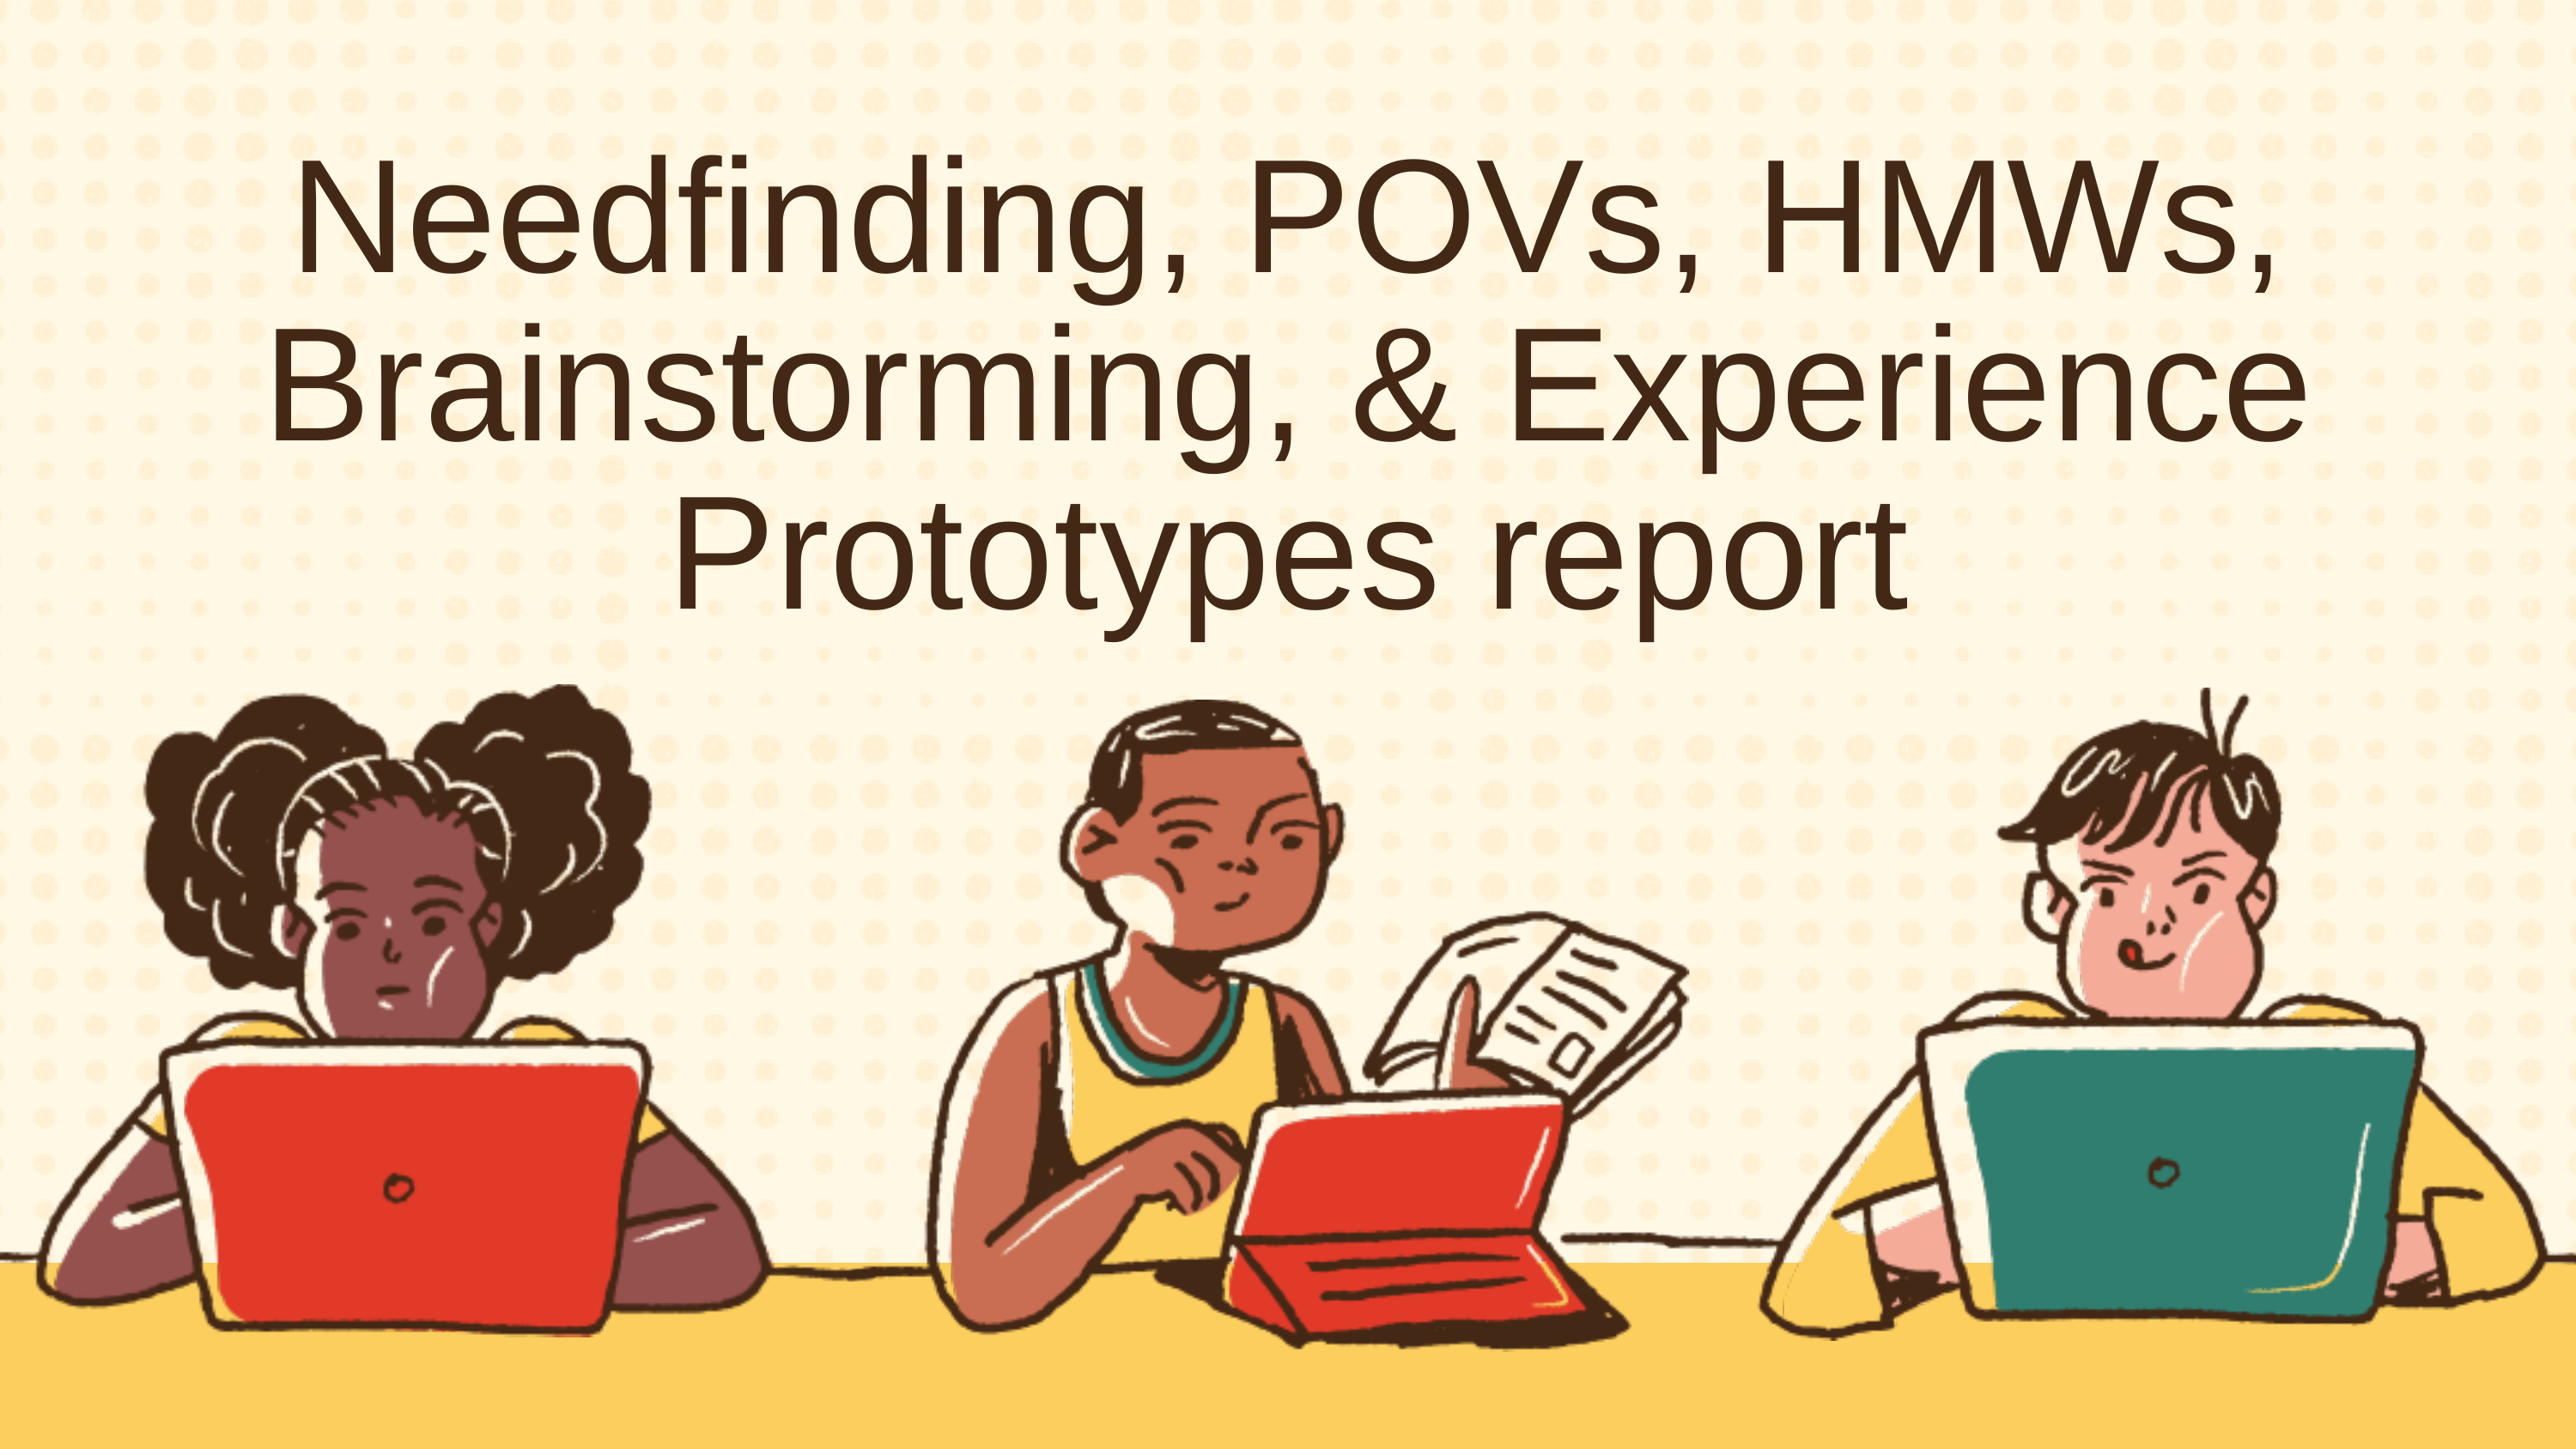

Needfinding, POVs, HMWs, Brainstorming, & Experience Prototypes report